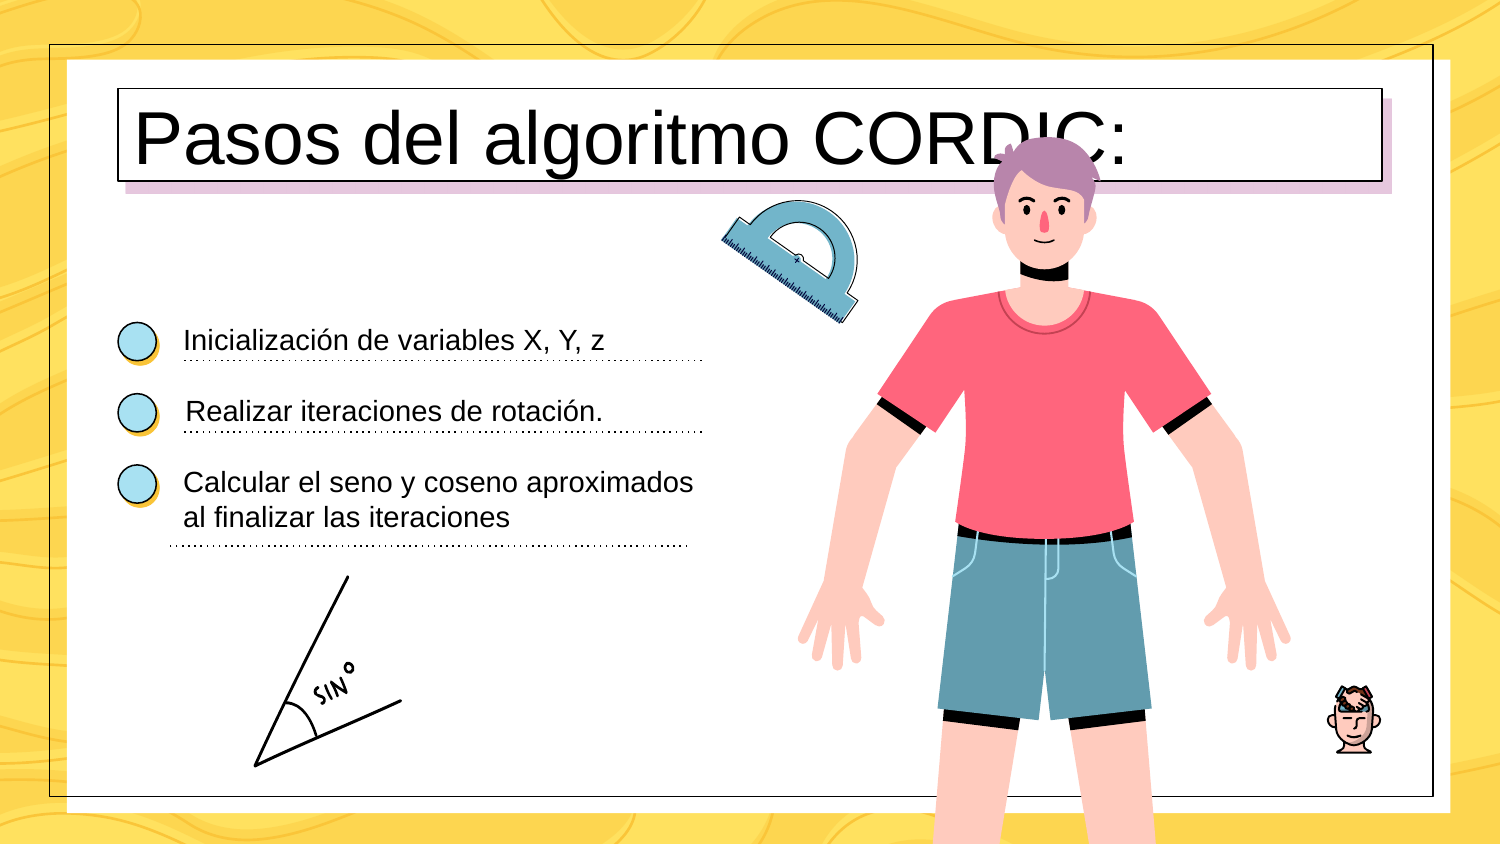

# Pasos del algoritmo CORDIC:

Inicialización de variables X, Y, z

Realizar iteraciones de rotación.

Calcular el seno y coseno aproximados al finalizar las iteraciones